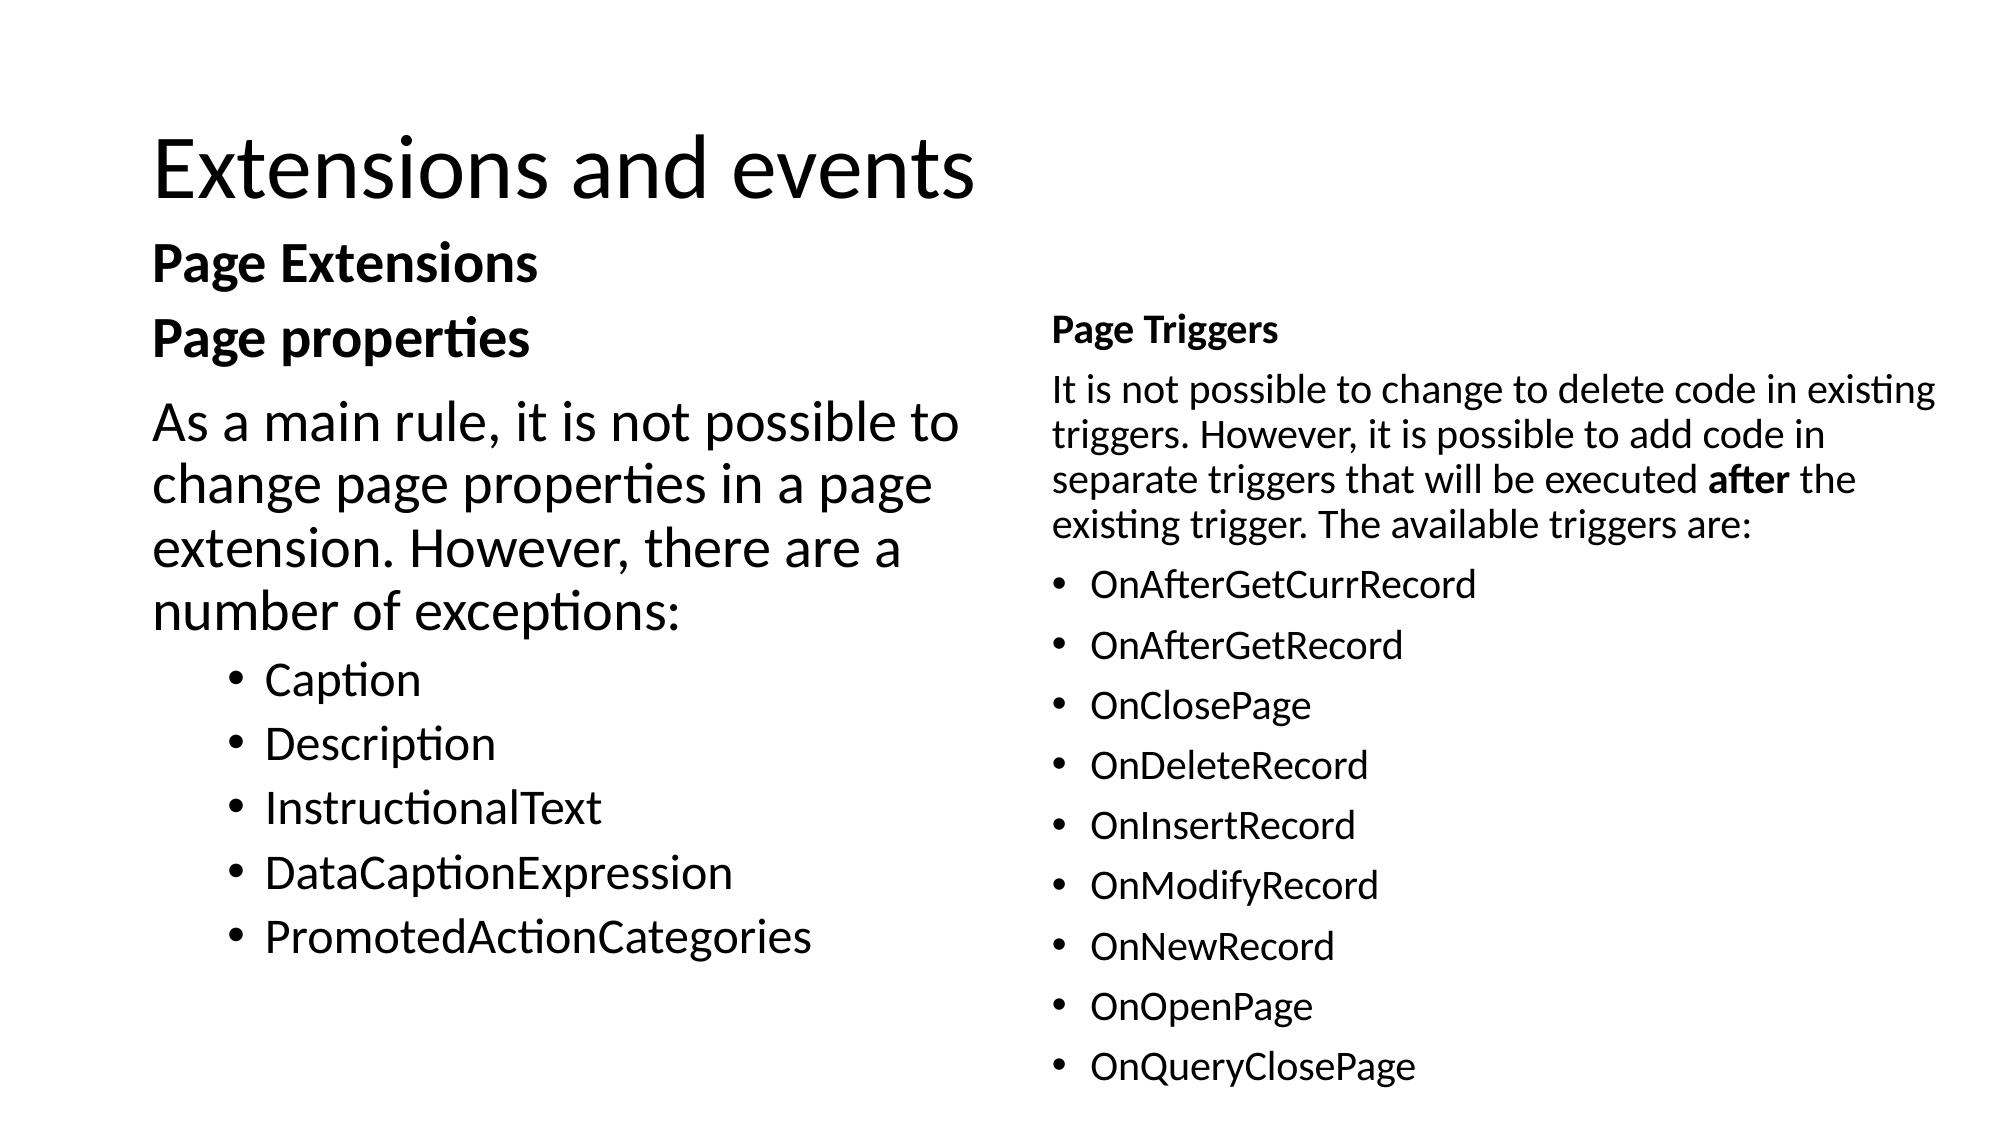

# Extensions and events
Page Extensions

Page Triggers
It is not possible to change to delete code in existing triggers. However, it is possible to add code in separate triggers that will be executed after the existing trigger. The available triggers are:
OnAfterGetCurrRecord
OnAfterGetRecord
OnClosePage
OnDeleteRecord
OnInsertRecord
OnModifyRecord
OnNewRecord
OnOpenPage
OnQueryClosePage
Page properties
As a main rule, it is not possible to change page properties in a page extension. However, there are a number of exceptions:
Caption
Description
InstructionalText
DataCaptionExpression
PromotedActionCategories